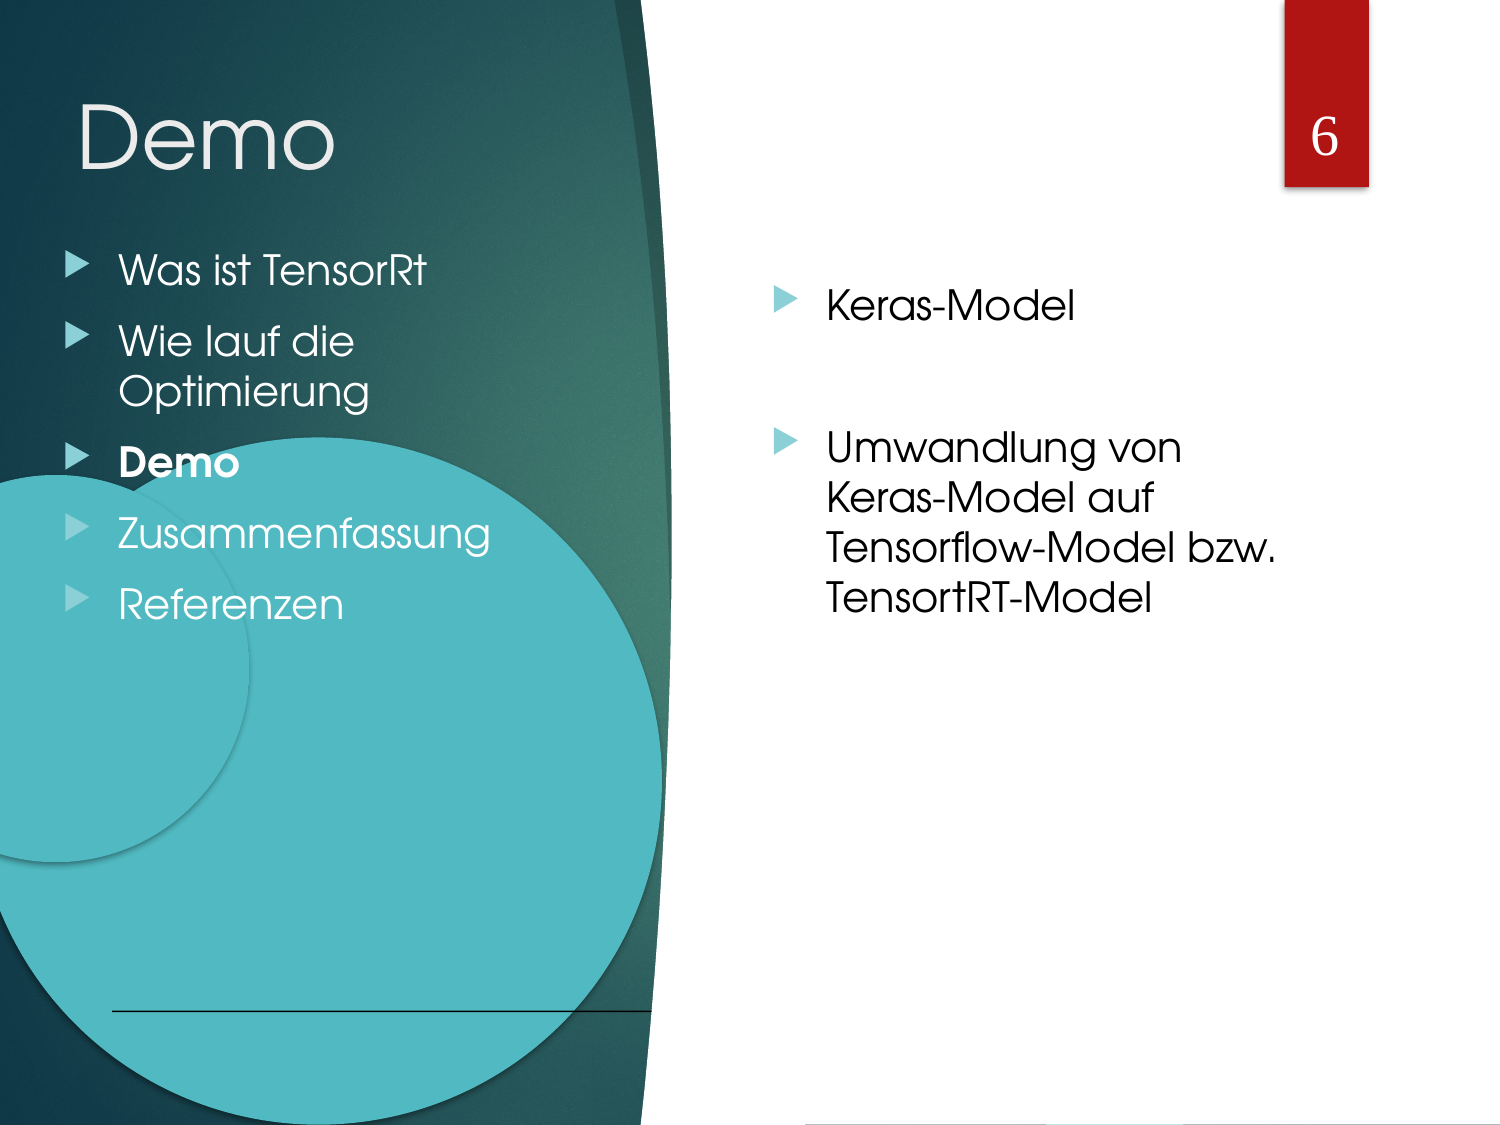

6
Demo
Was ist TensorRt
Wie lauf die Optimierung
Demo
Zusammenfassung
Referenzen
Keras-Model

Umwandlung von Keras-Model auf Tensorflow-Model bzw. TensortRT-Model